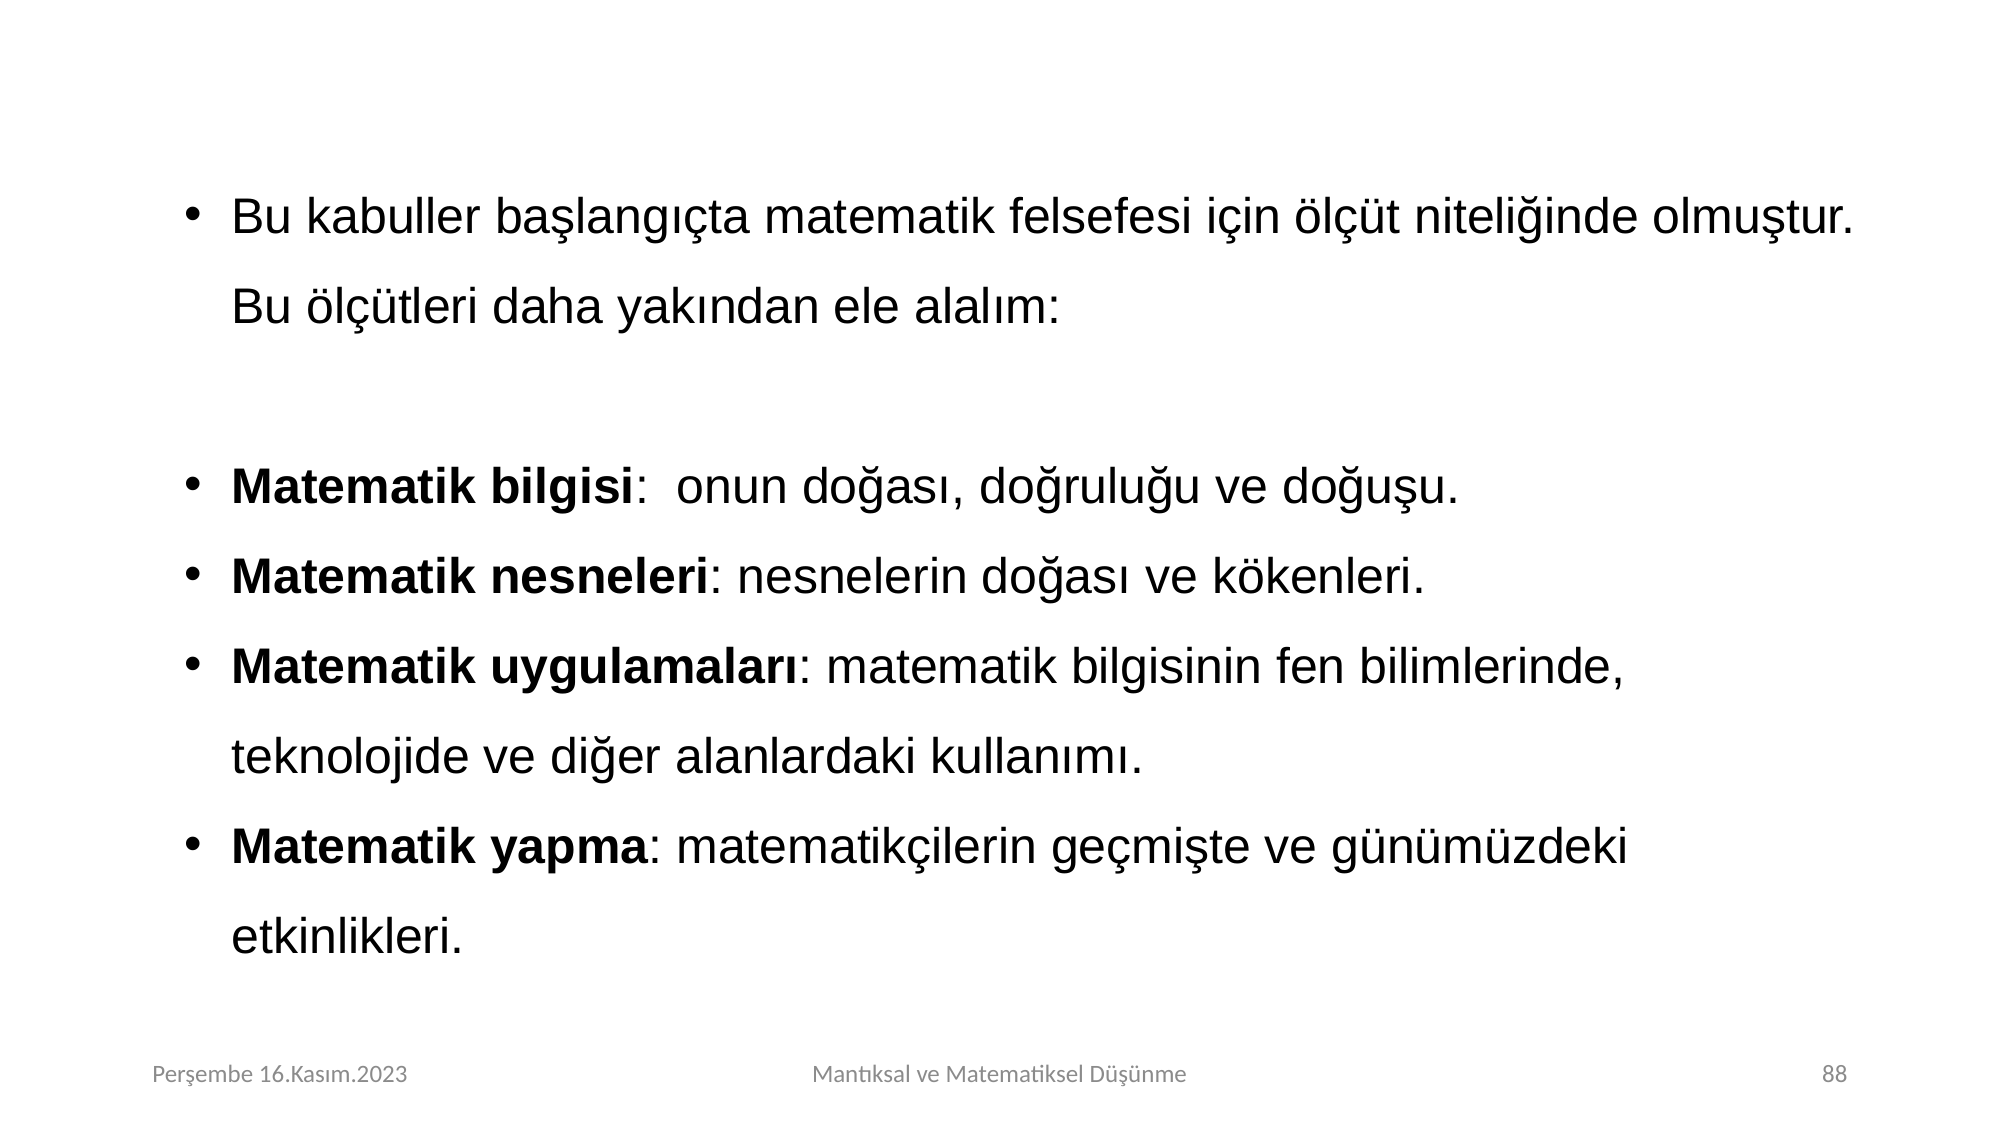

Bu kabuller başlangıçta matematik felsefesi için ölçüt niteliğinde olmuştur. Bu ölçütleri daha yakından ele alalım:

Matematik bilgisi:  onun doğası, doğruluğu ve doğuşu.
Matematik nesneleri: nesnelerin doğası ve kökenleri.
Matematik uygulamaları: matematik bilgisinin fen bilimlerinde, teknolojide ve diğer alanlardaki kullanımı.
Matematik yapma: matematikçilerin geçmişte ve günümüzdeki etkinlikleri.
# Perşembe 16.Kasım.2023
Mantıksal ve Matematiksel Düşünme
88